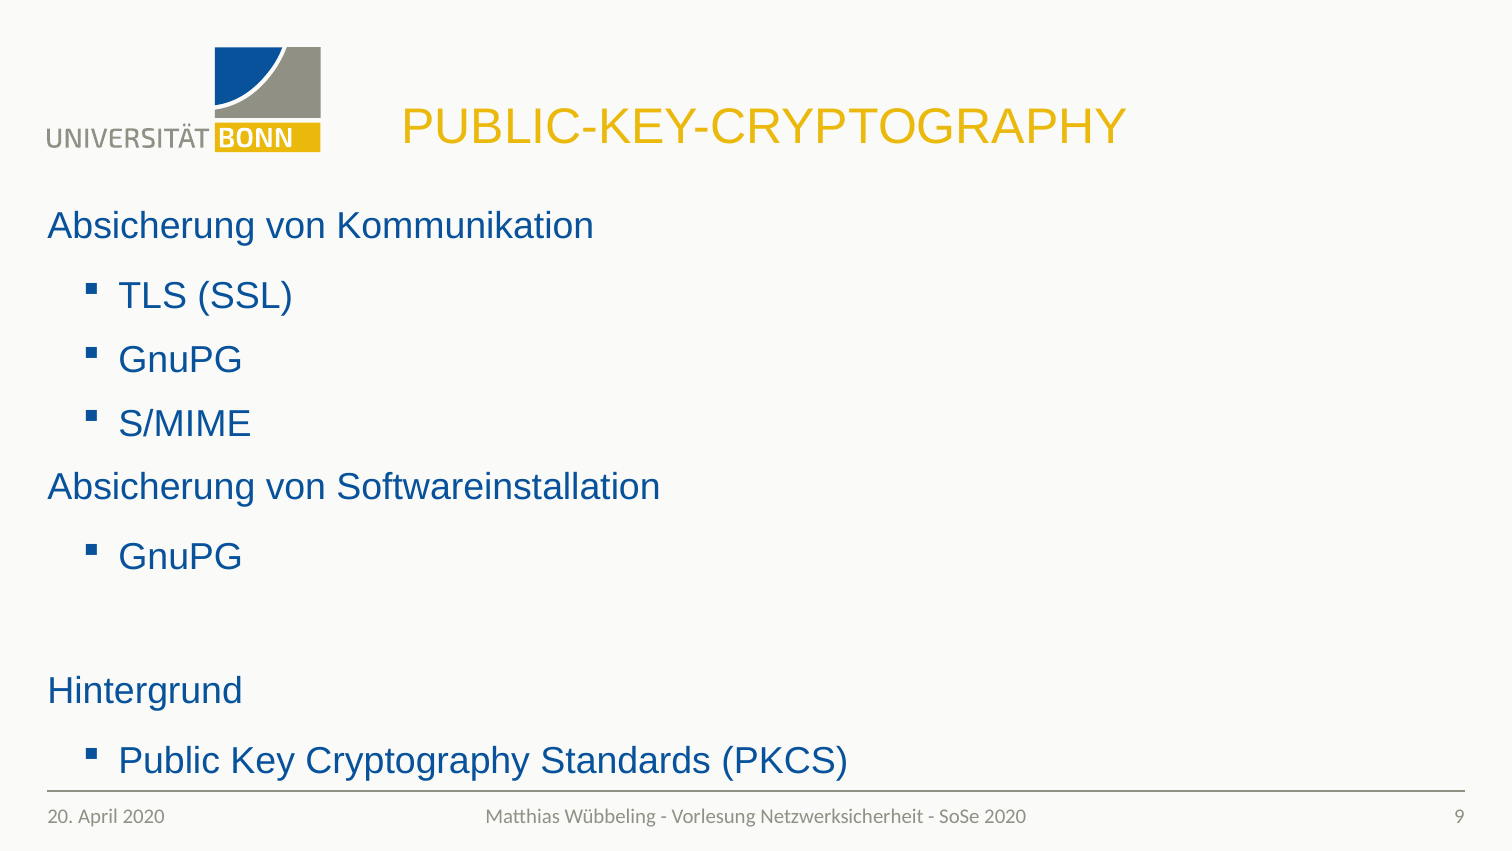

# Public-Key-Cryptography
Absicherung von Kommunikation
TLS (SSL)
GnuPG
S/MIME
Absicherung von Softwareinstallation
GnuPG

Hintergrund
Public Key Cryptography Standards (PKCS)
20. April 2020
9
Matthias Wübbeling - Vorlesung Netzwerksicherheit - SoSe 2020